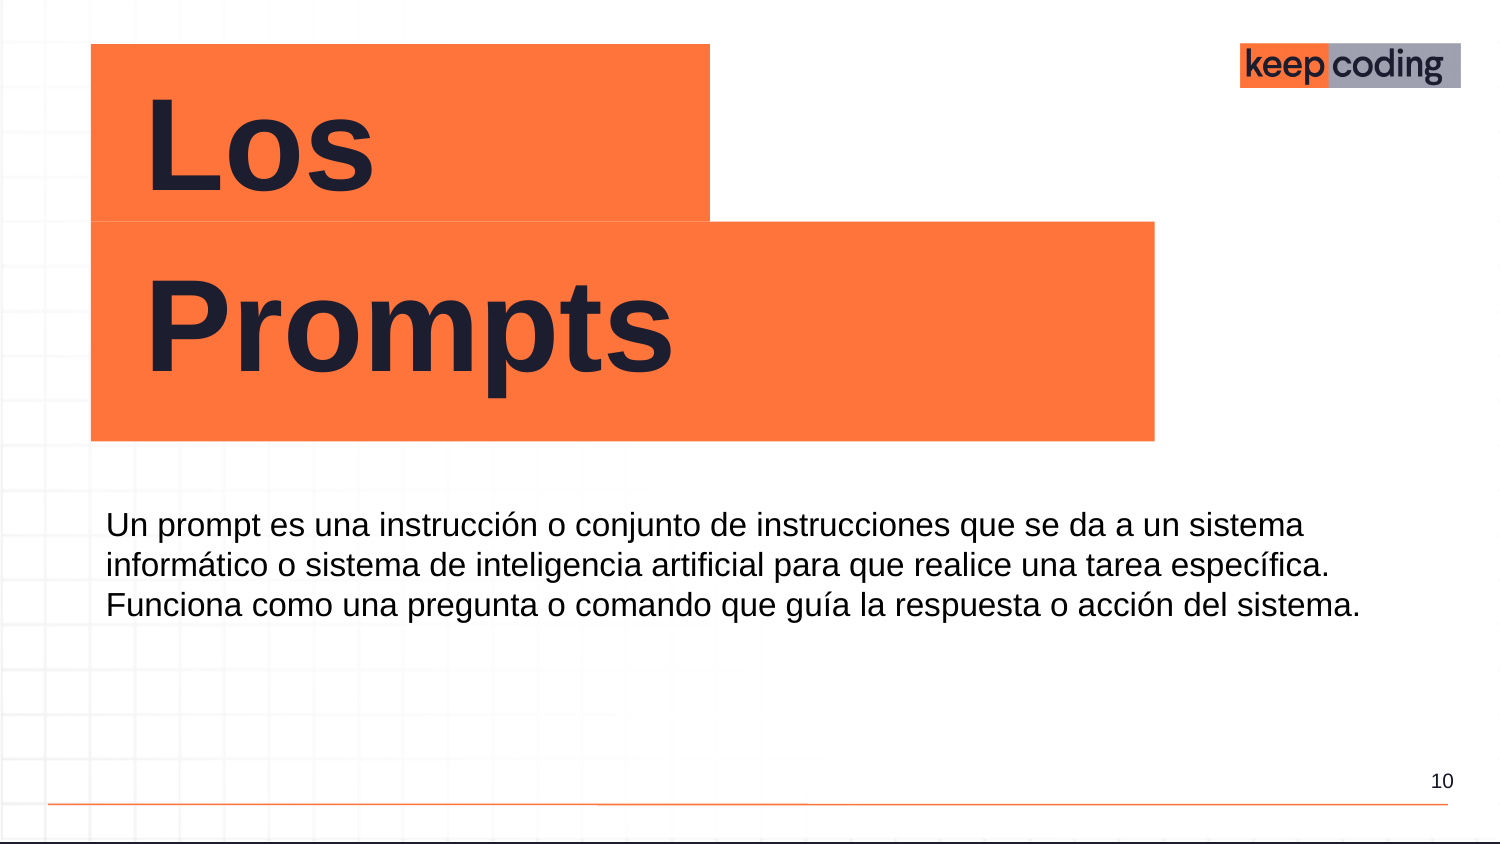

Los
Prompts

Un prompt es una instrucción o conjunto de instrucciones que se da a un sistema informático o sistema de inteligencia artificial para que realice una tarea específica. Funciona como una pregunta o comando que guía la respuesta o acción del sistema.
10